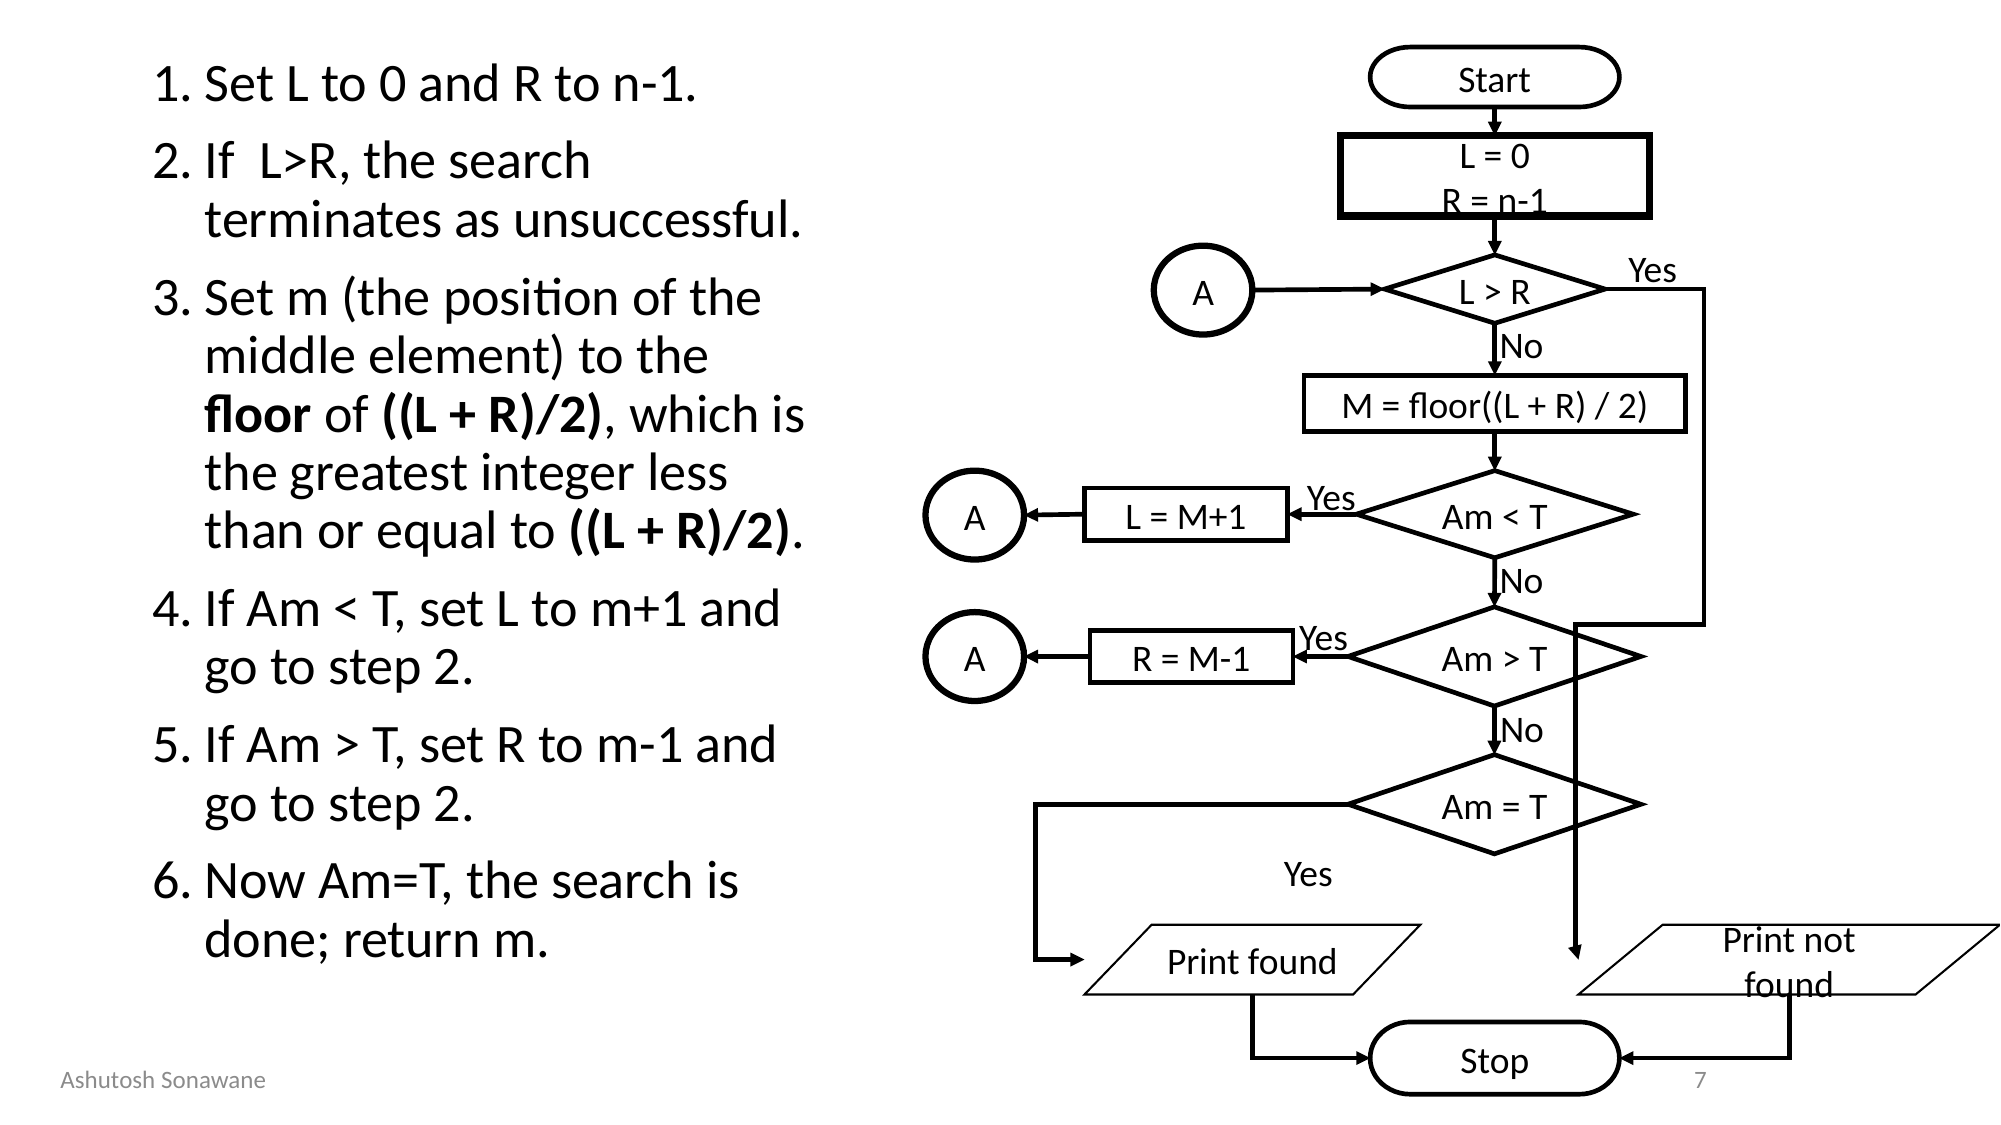

Set L to 0 and R to n-1.
If  L>R, the search terminates as unsuccessful.
Set m (the position of the middle element) to the floor of ((L + R)/2), which is the greatest integer less than or equal to ((L + R)/2).
If Am < T, set L to m+1 and go to step 2.
If Am > T, set R to m-1 and go to step 2.
Now Am=T, the search is done; return m.

Start
L = 0
R = n-1
Yes
A
L > R
No
M = floor((L + R) / 2)
Yes
A
Am < T
L = M+1
No
Yes
Am > T
A
R = M-1
No
Am = T
Yes
Print found
Print not found
Stop
Ashutosh Sonawane
7